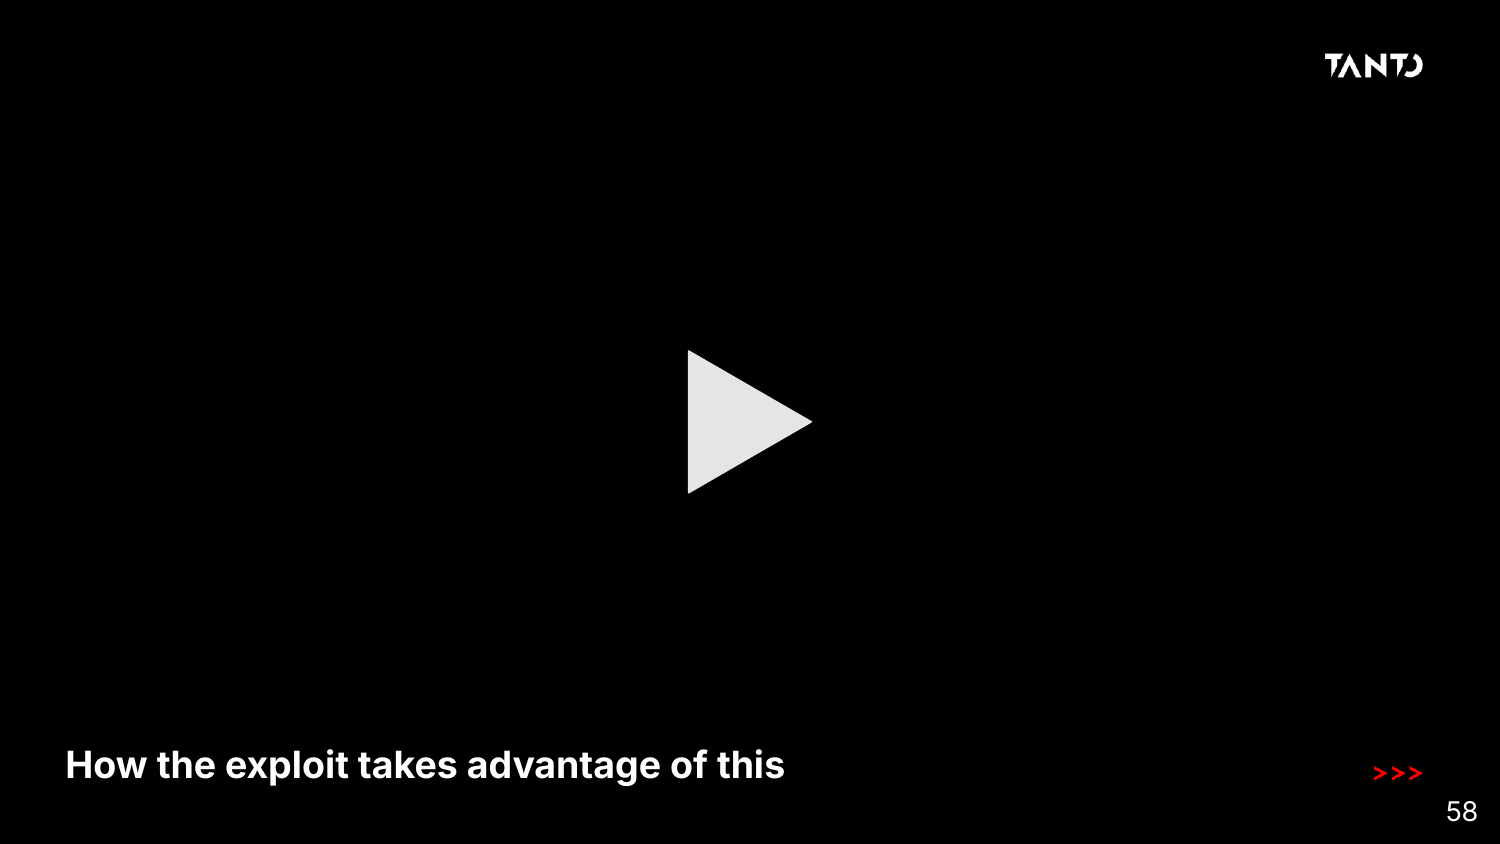

How the exploit takes advantage of this
58